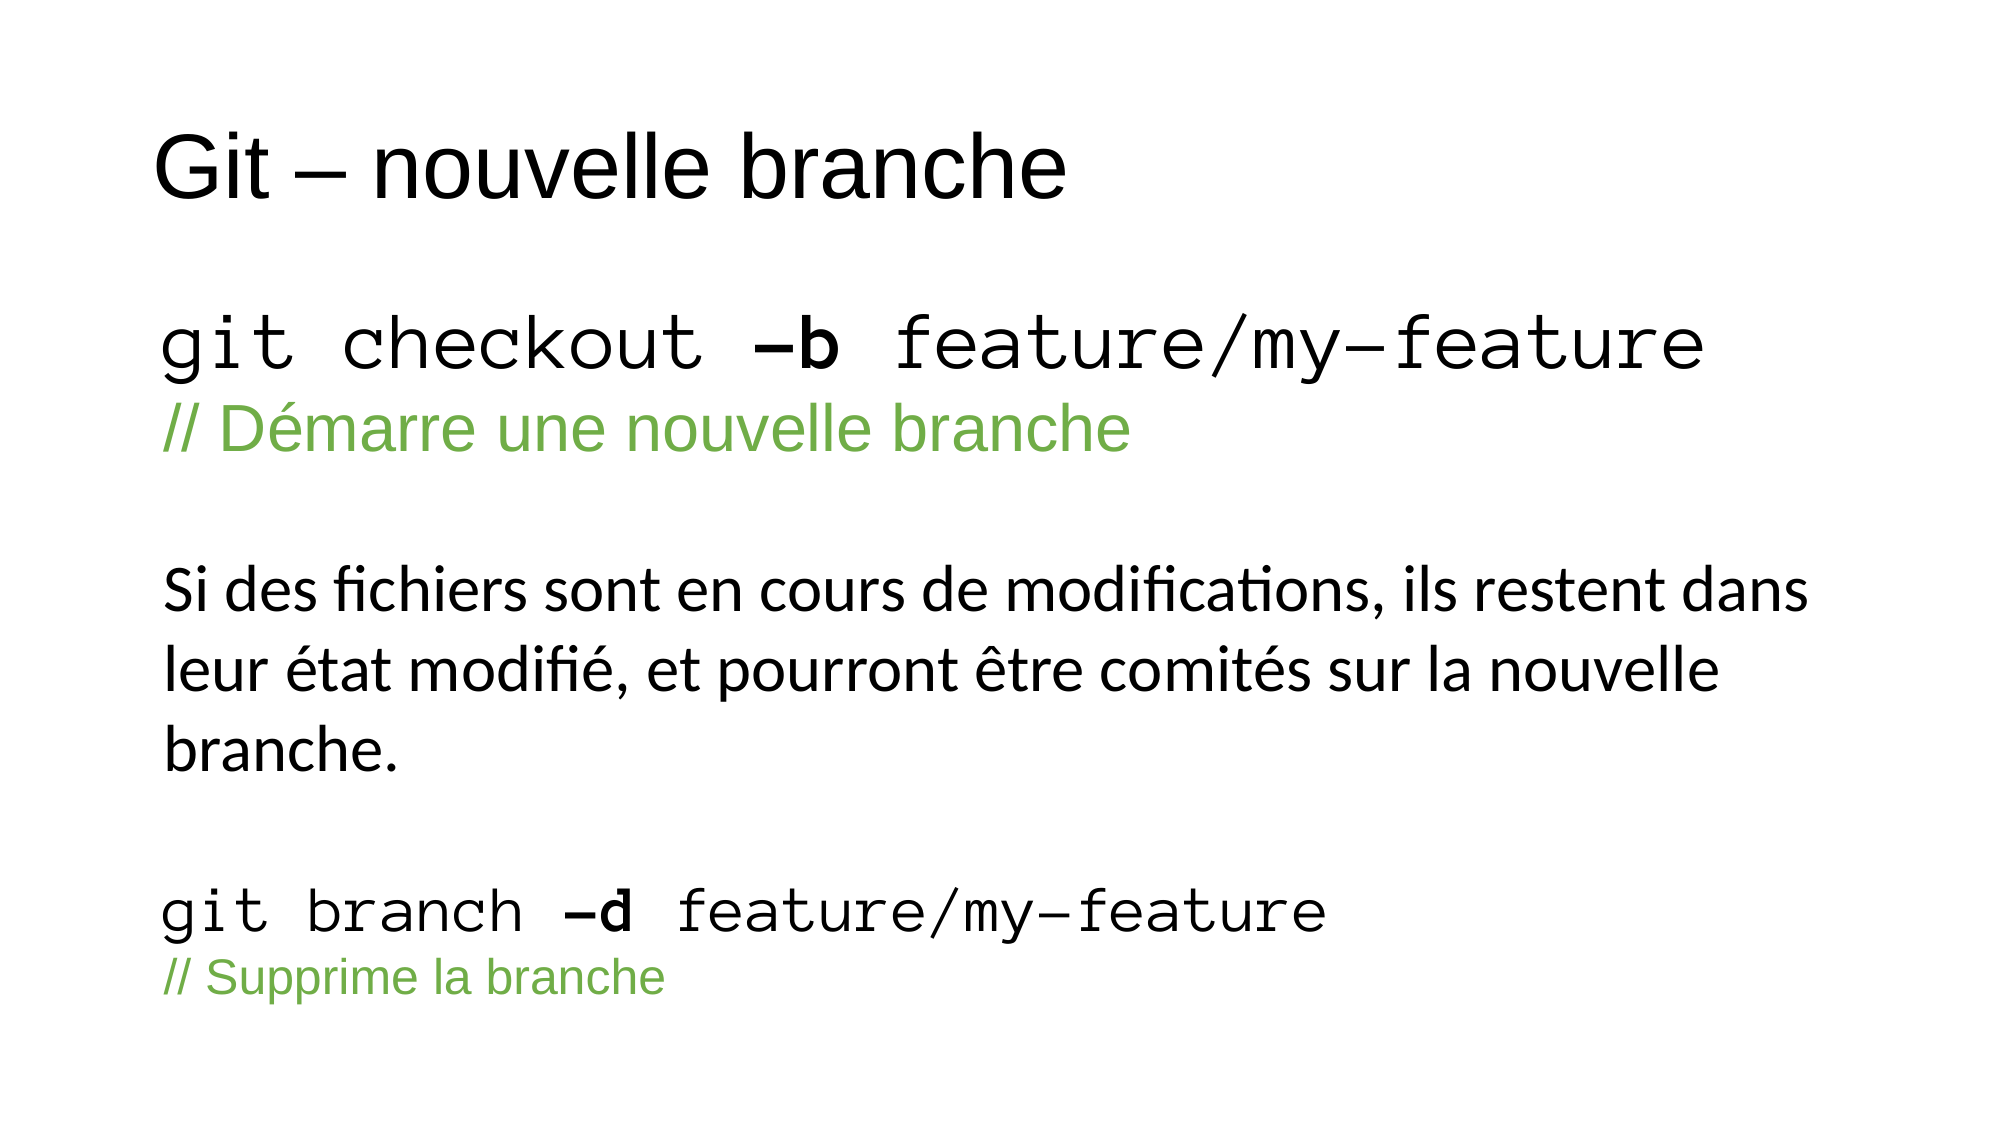

# Git – nouvelle branche
git checkout –b feature/my-feature
// Démarre une nouvelle branche

Si des fichiers sont en cours de modifications, ils restent dans leur état modifié, et pourront être comités sur la nouvelle branche.

git branch –d feature/my-feature
// Supprime la branche